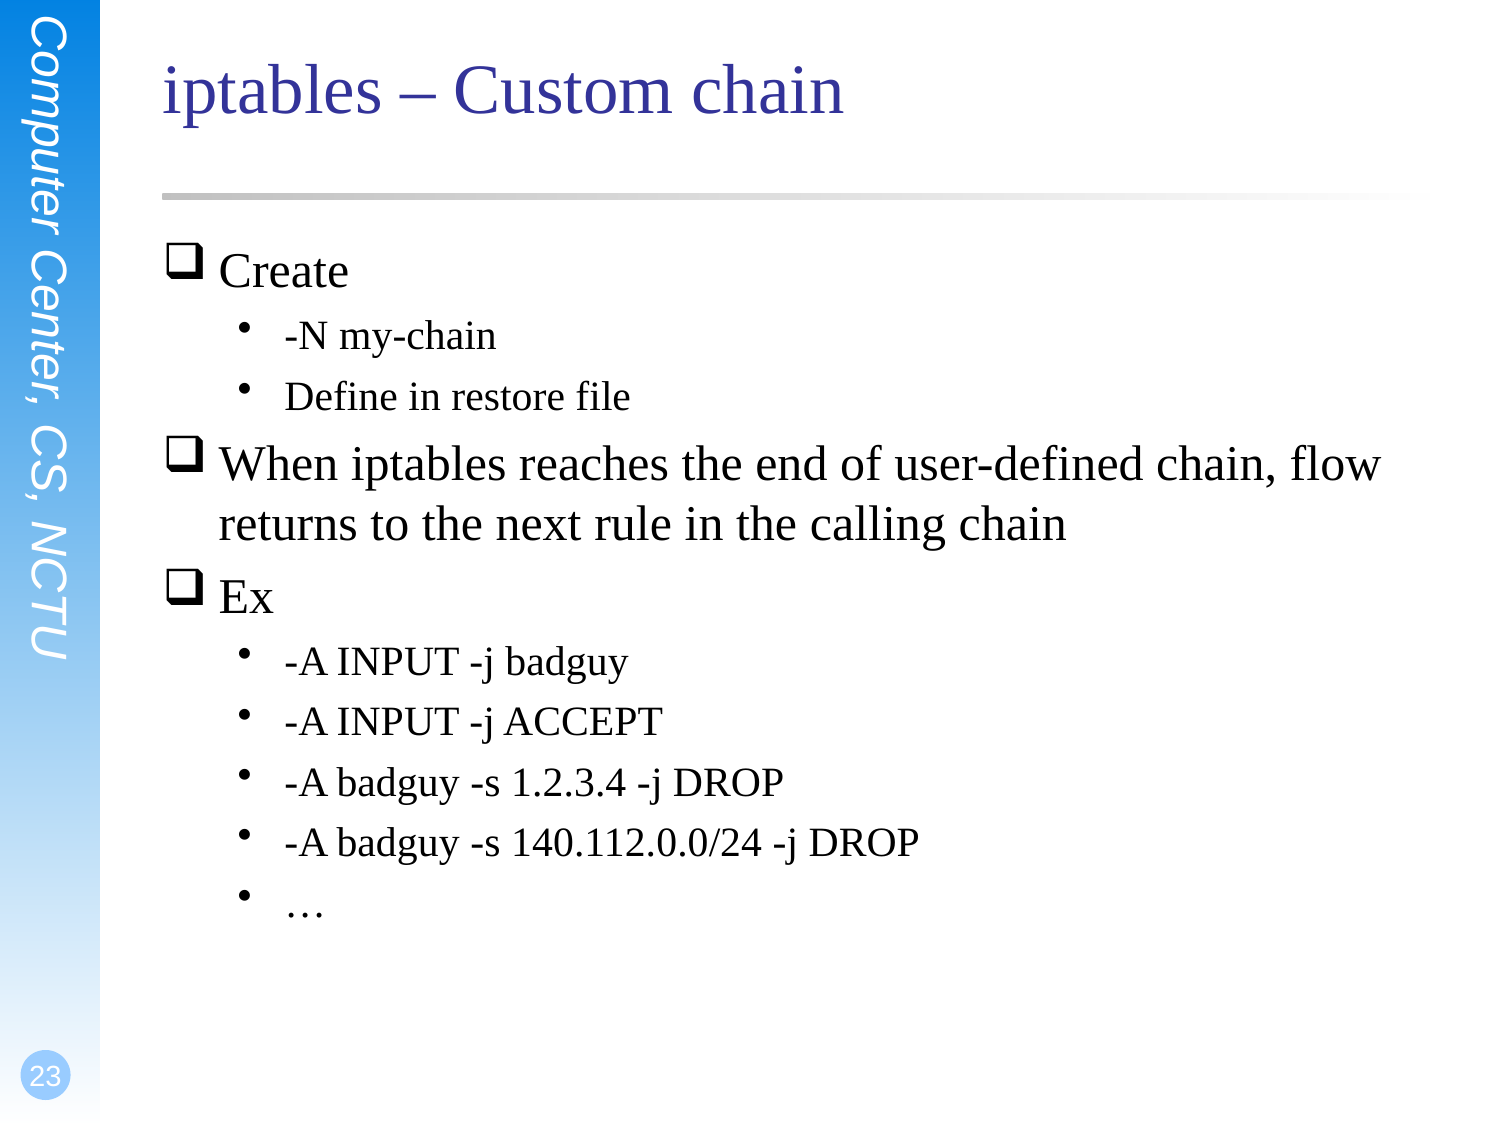

# iptables – Custom chain
Create
-N my-chain
Define in restore file
When iptables reaches the end of user-defined chain, flow returns to the next rule in the calling chain
Ex
-A INPUT -j badguy
-A INPUT -j ACCEPT
-A badguy -s 1.2.3.4 -j DROP
-A badguy -s 140.112.0.0/24 -j DROP
…